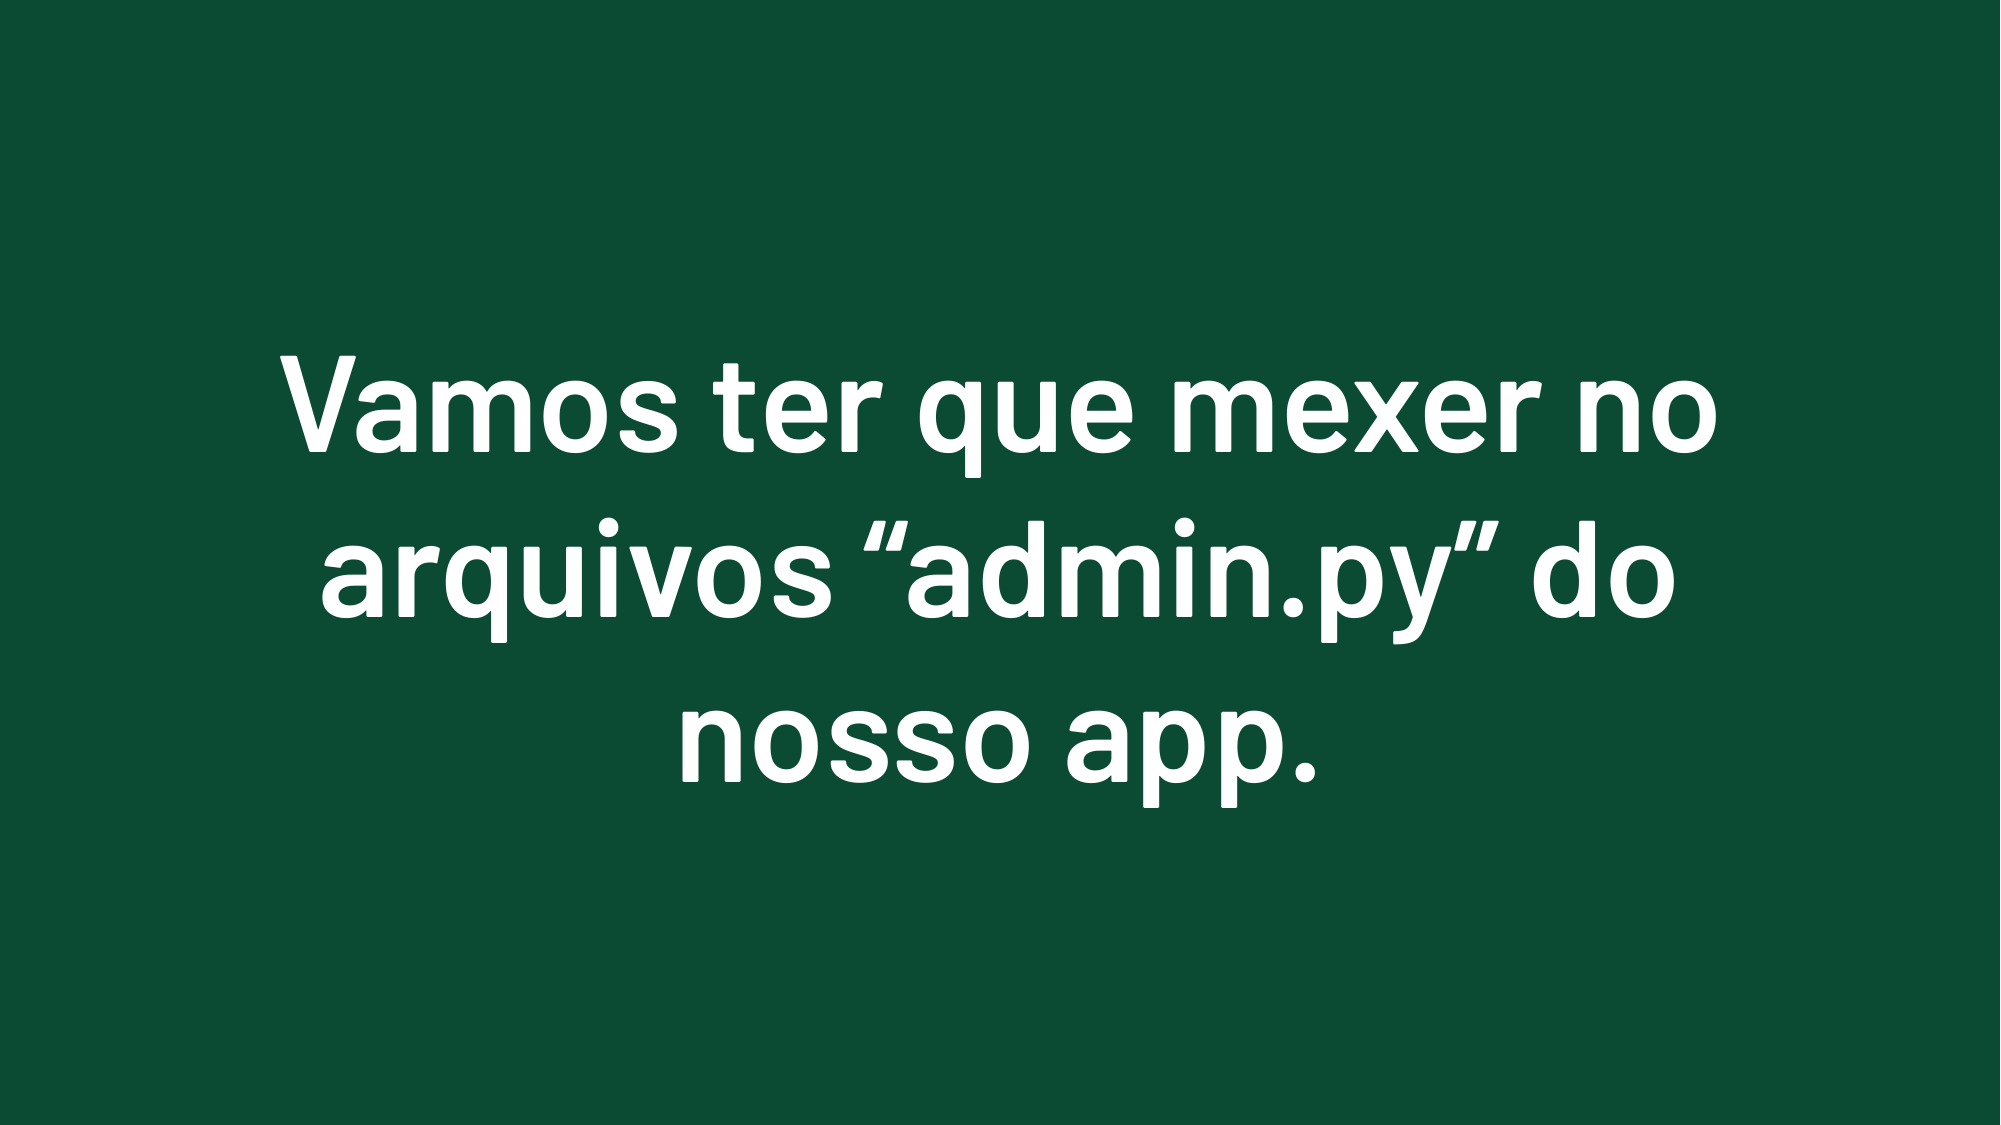

Vamos ter que mexer no arquivos “admin.py” do nosso app.